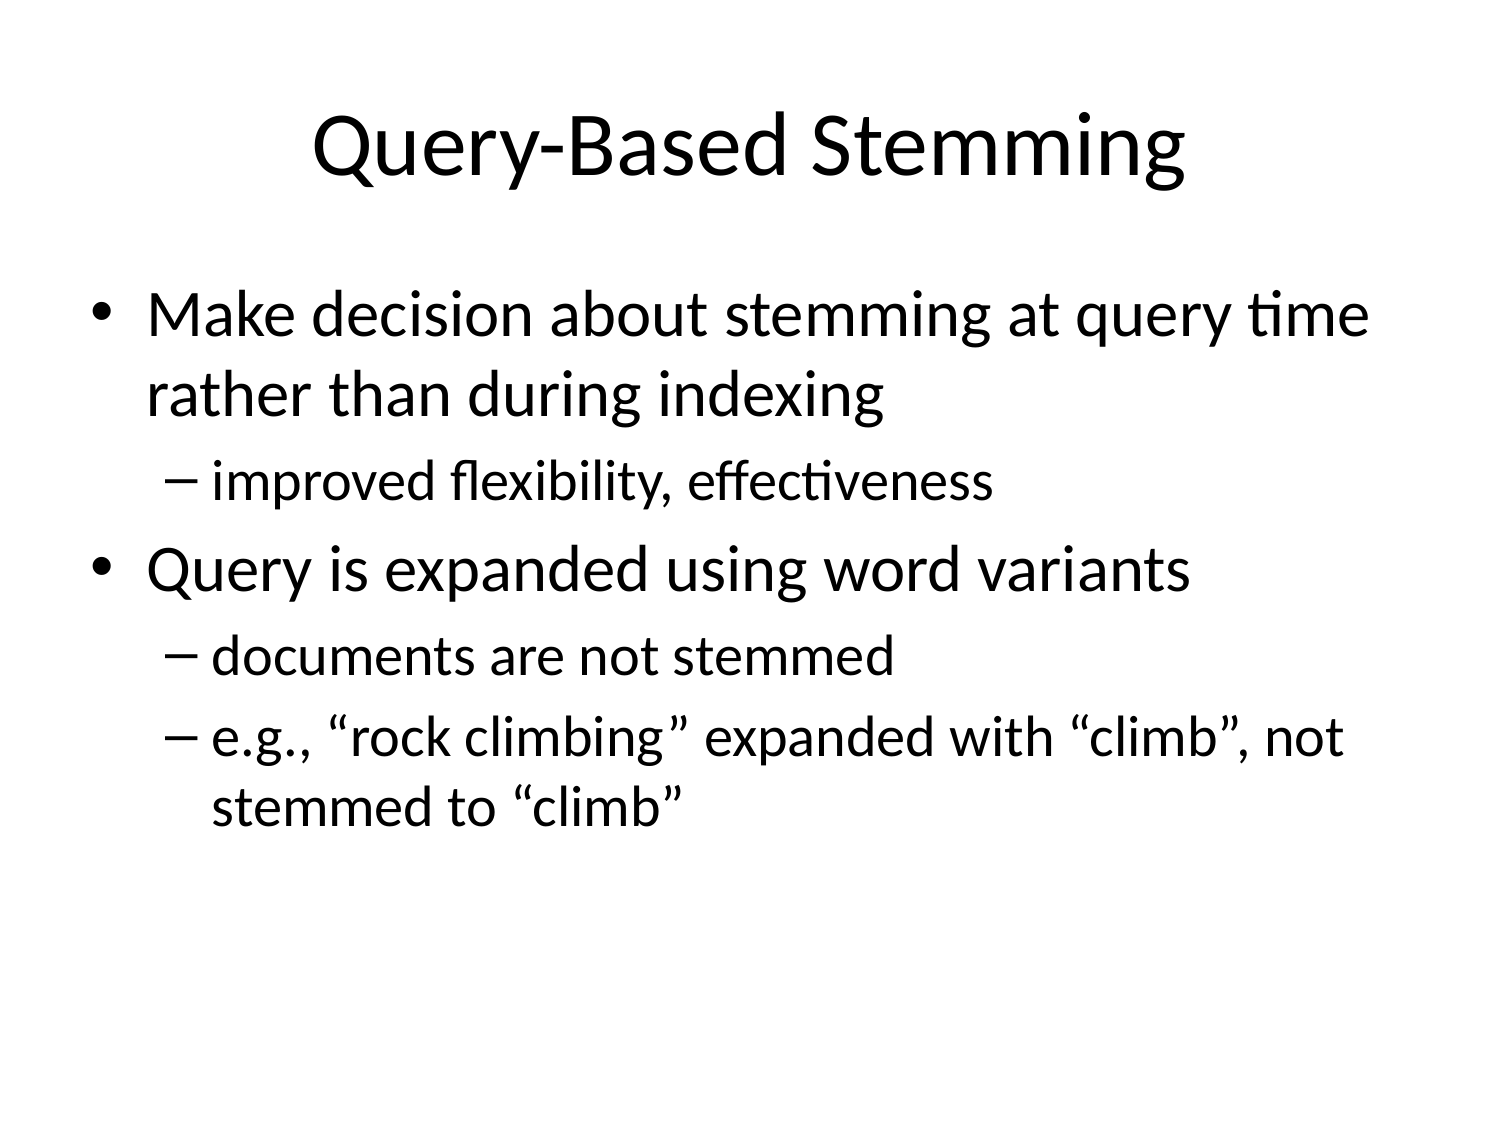

# Query-Based Stemming
Make decision about stemming at query time rather than during indexing
improved flexibility, effectiveness
Query is expanded using word variants
documents are not stemmed
e.g., “rock climbing” expanded with “climb”, not stemmed to “climb”